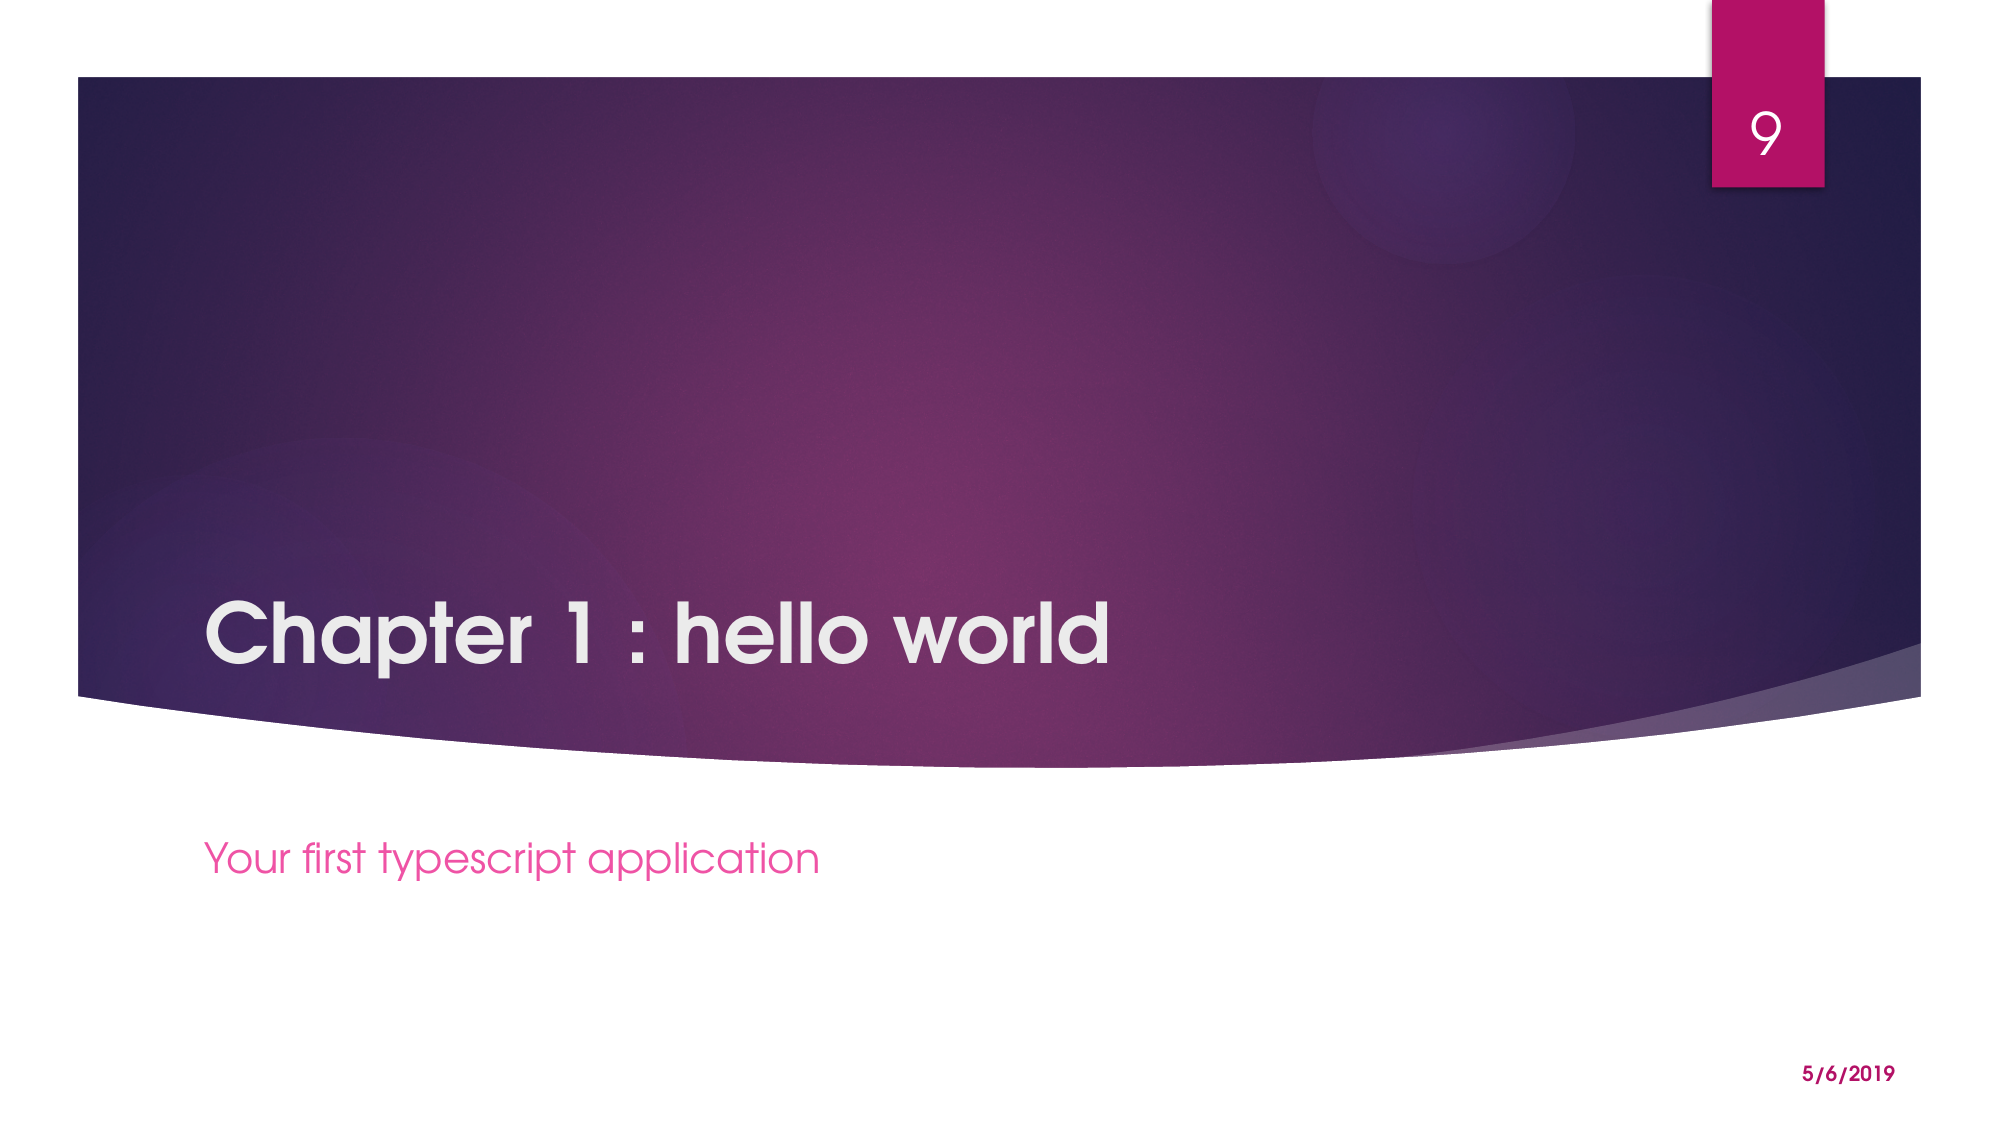

9
# Chapter 1 : hello world
Your first typescript application
5/6/2019